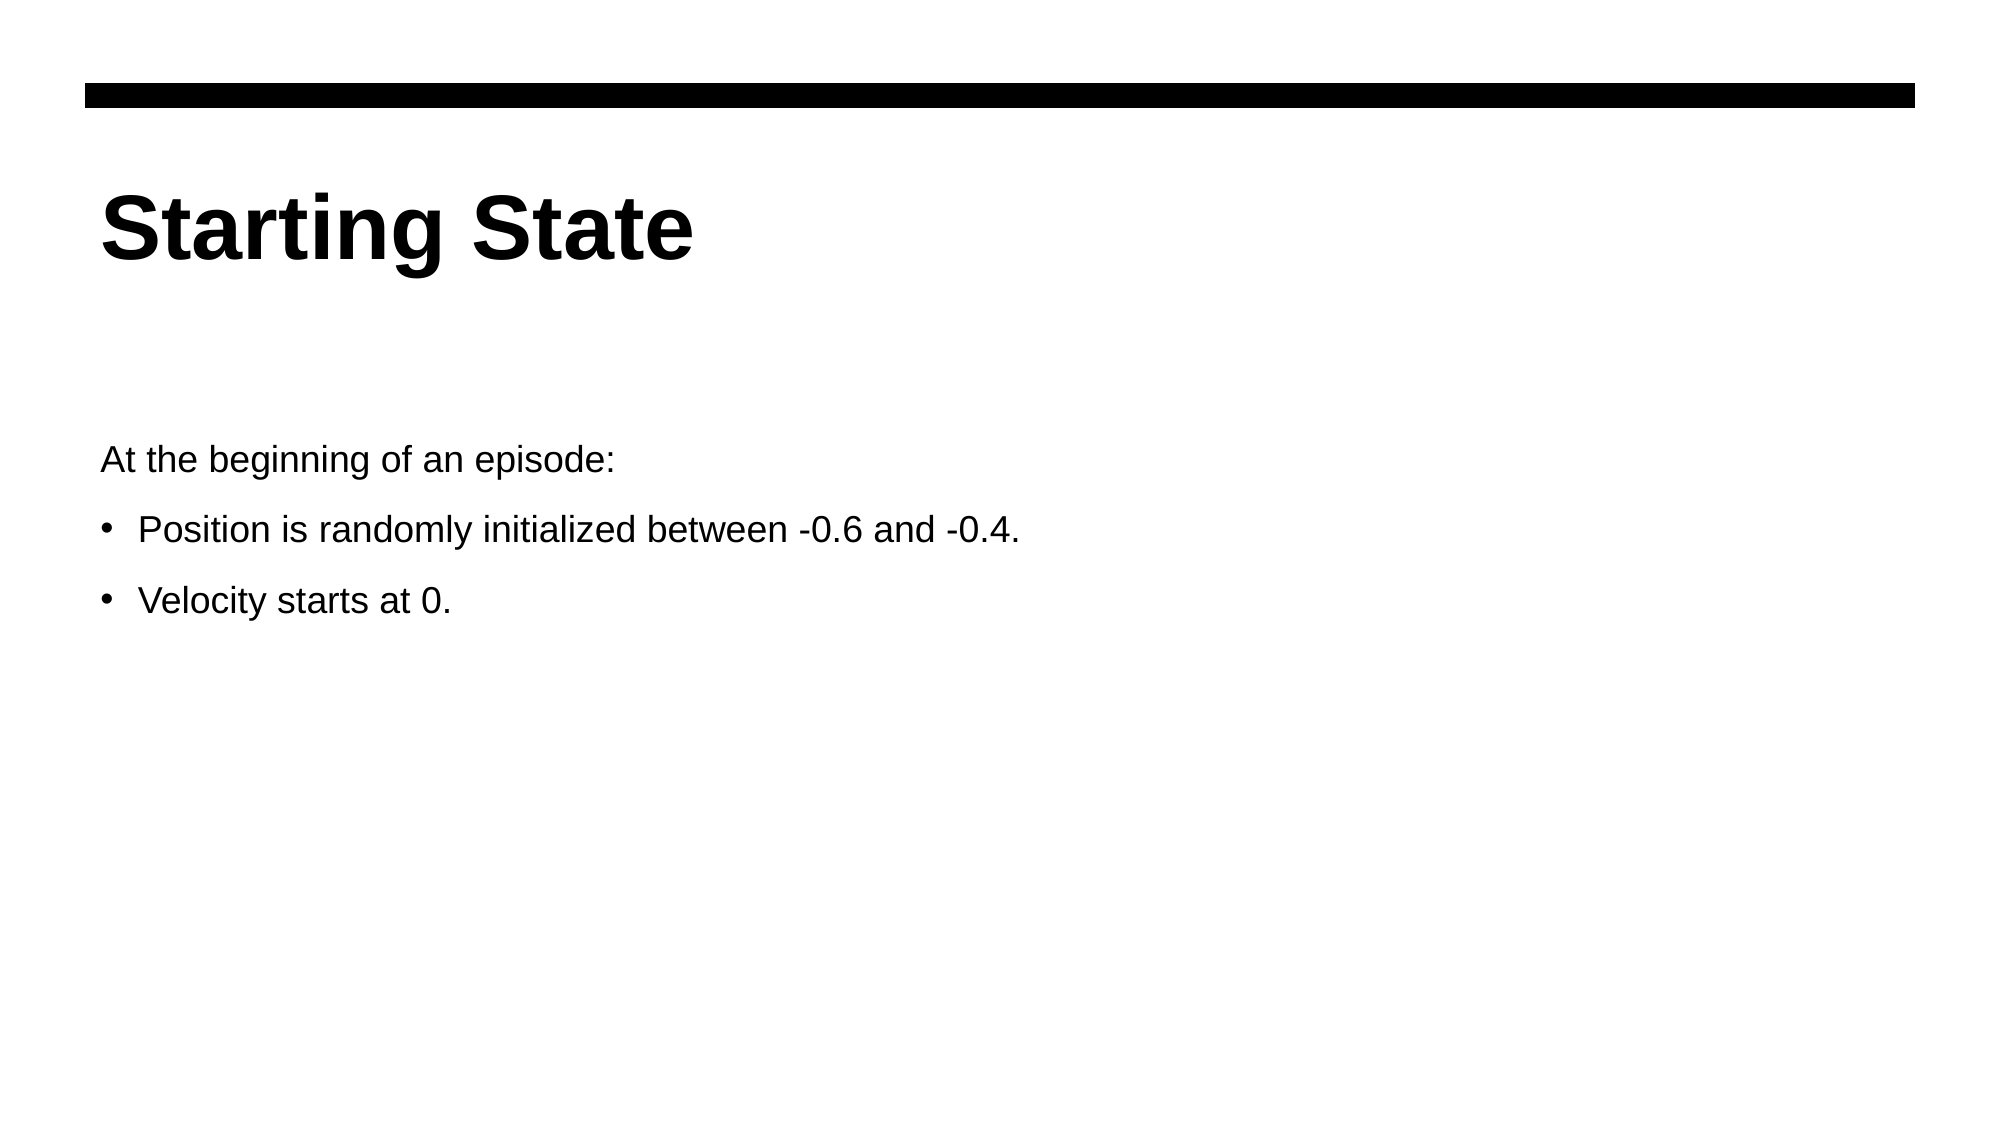

# Starting State
At the beginning of an episode:
Position is randomly initialized between -0.6 and -0.4.
Velocity starts at 0.